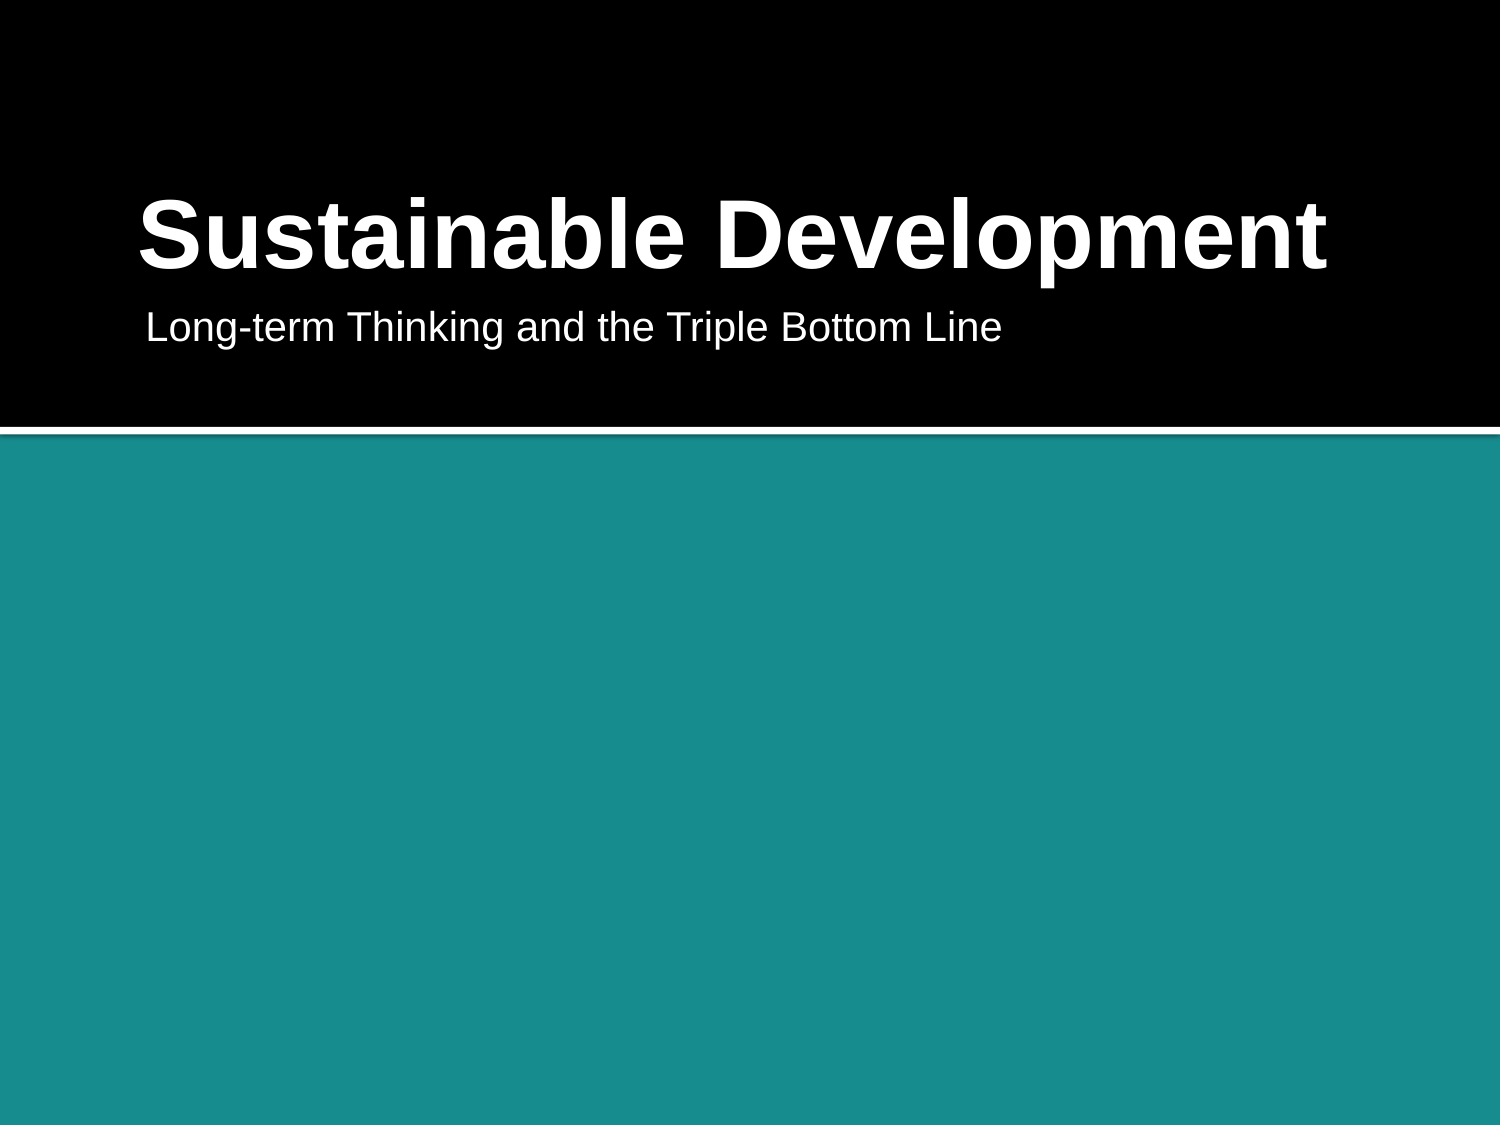

# Sustainable Development
Long-term Thinking and the Triple Bottom Line